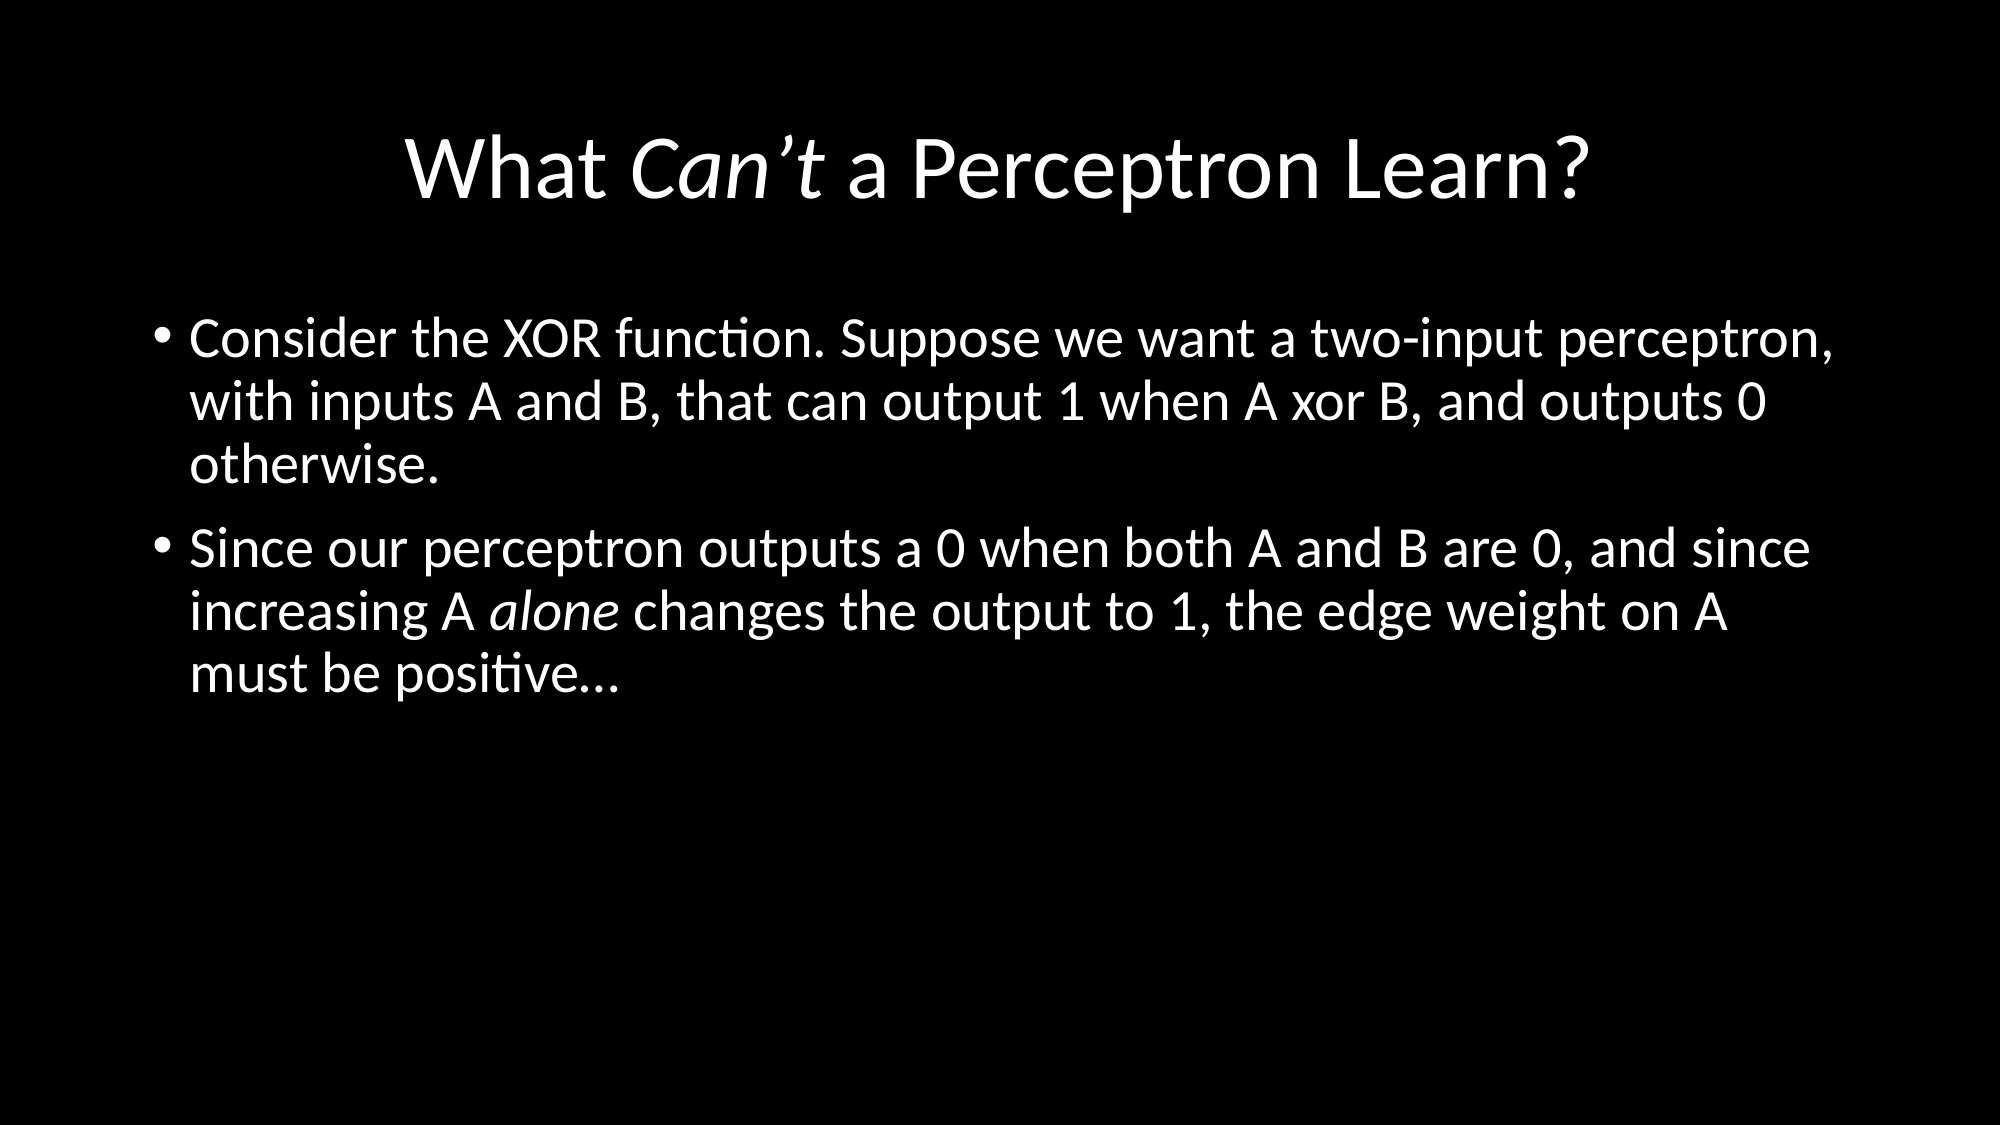

# What Can’t a Perceptron Learn?
Consider the XOR function. Suppose we want a two-input perceptron, with inputs A and B, that can output 1 when A xor B, and outputs 0 otherwise.
Since our perceptron outputs a 0 when both A and B are 0, and since increasing A alone changes the output to 1, the edge weight on A must be positive…